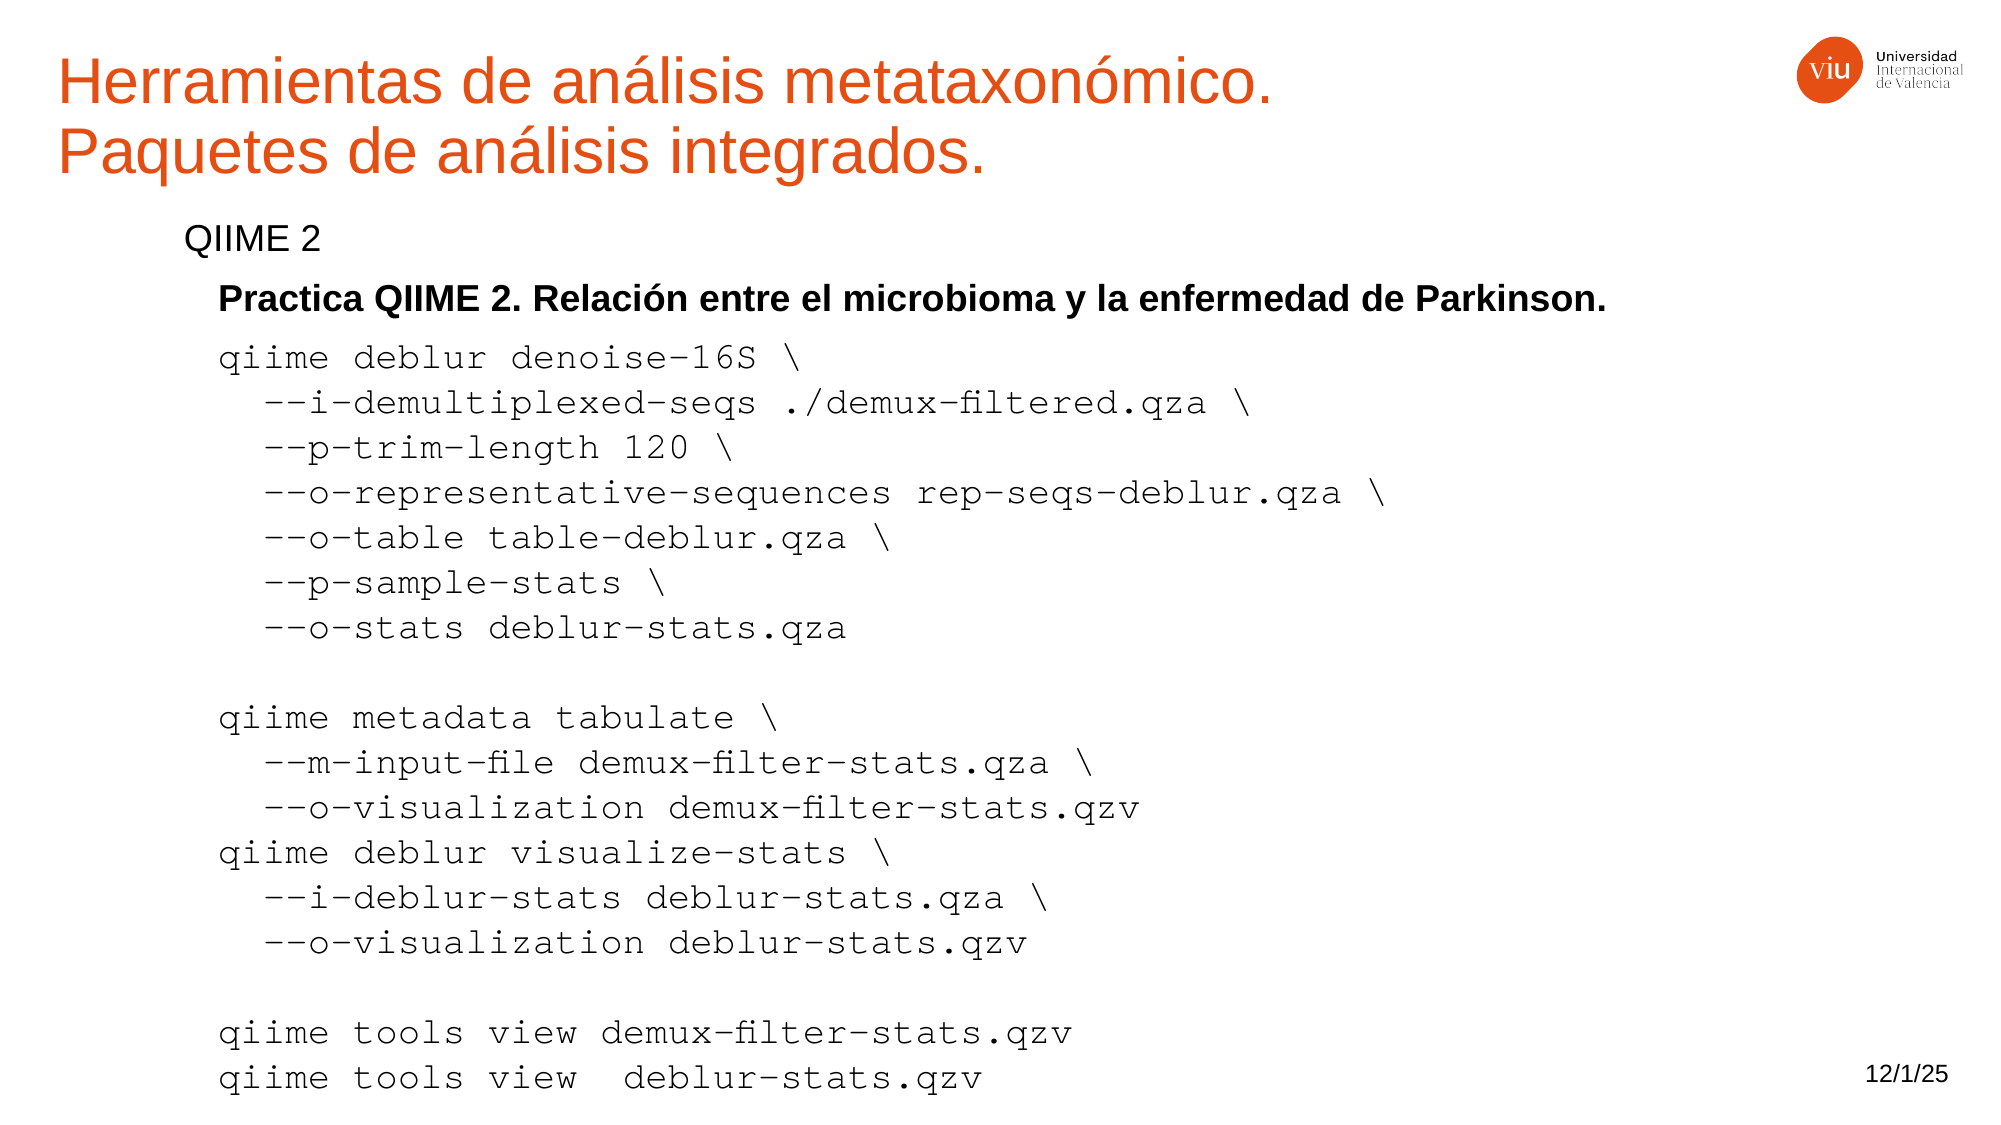

Herramientas de análisis metataxonómico. Paquetes de análisis integrados.
QIIME 2

Practica QIIME 2. Relación entre el microbioma y la enfermedad de Parkinson.

qiime deblur denoise-16S \
  --i-demultiplexed-seqs ./demux-filtered.qza \
  --p-trim-length 120 \
  --o-representative-sequences rep-seqs-deblur.qza \
  --o-table table-deblur.qza \
  --p-sample-stats \
  --o-stats deblur-stats.qza

qiime metadata tabulate \
  --m-input-file demux-filter-stats.qza \
  --o-visualization demux-filter-stats.qzv
qiime deblur visualize-stats \
  --i-deblur-stats deblur-stats.qza \
  --o-visualization deblur-stats.qzv

qiime tools view demux-filter-stats.qzv
qiime tools view  deblur-stats.qzv